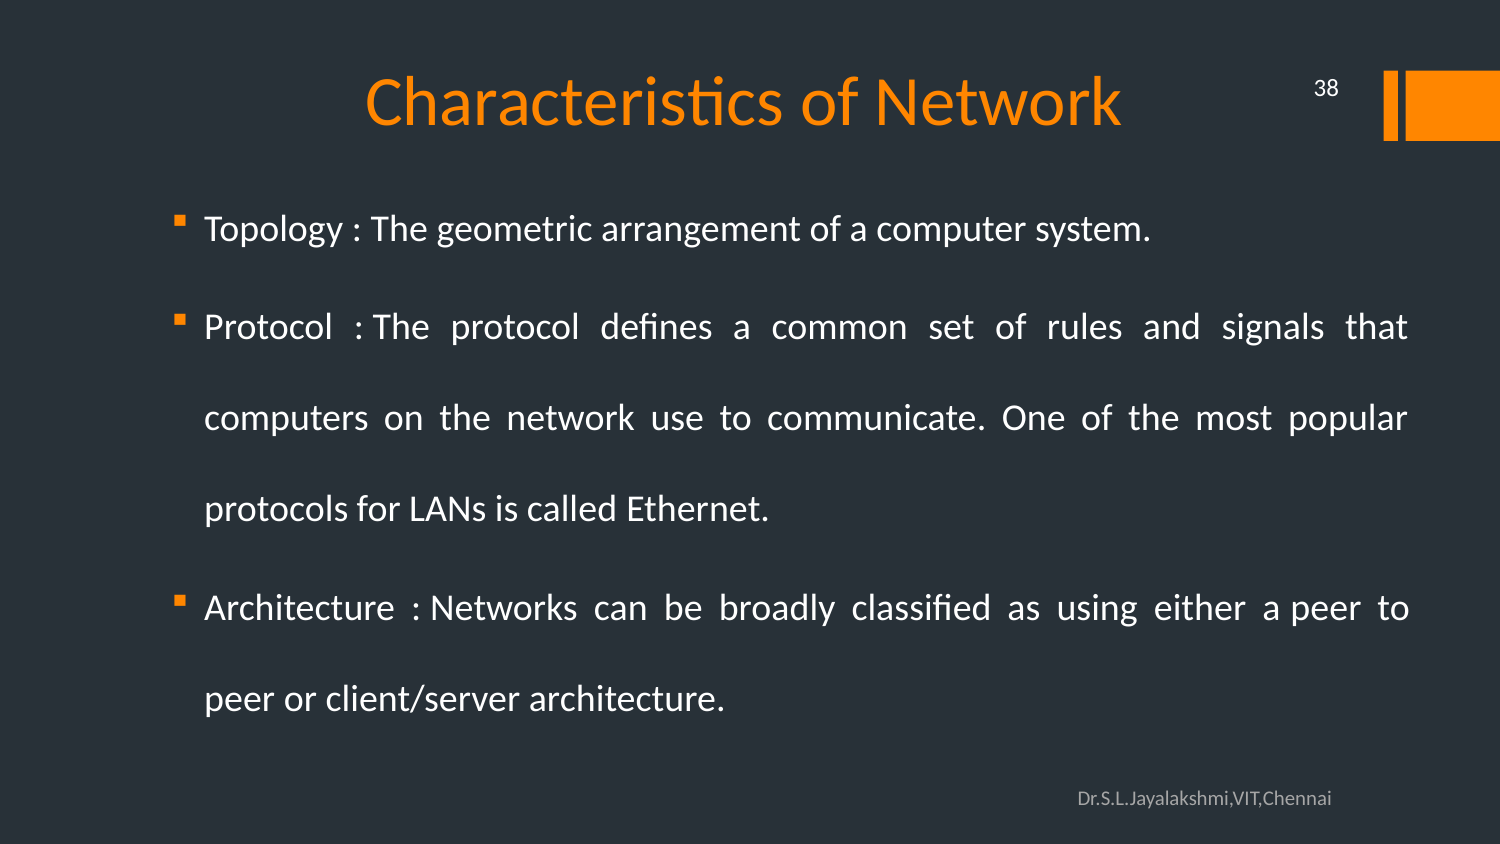

# Characteristics of Network
38
Topology : The geometric arrangement of a computer system.
Protocol : The protocol defines a common set of rules and signals that computers on the network use to communicate. One of the most popular protocols for LANs is called Ethernet.
Architecture : Networks can be broadly classified as using either a peer to peer or client/server architecture.
Dr.S.L.Jayalakshmi,VIT,Chennai